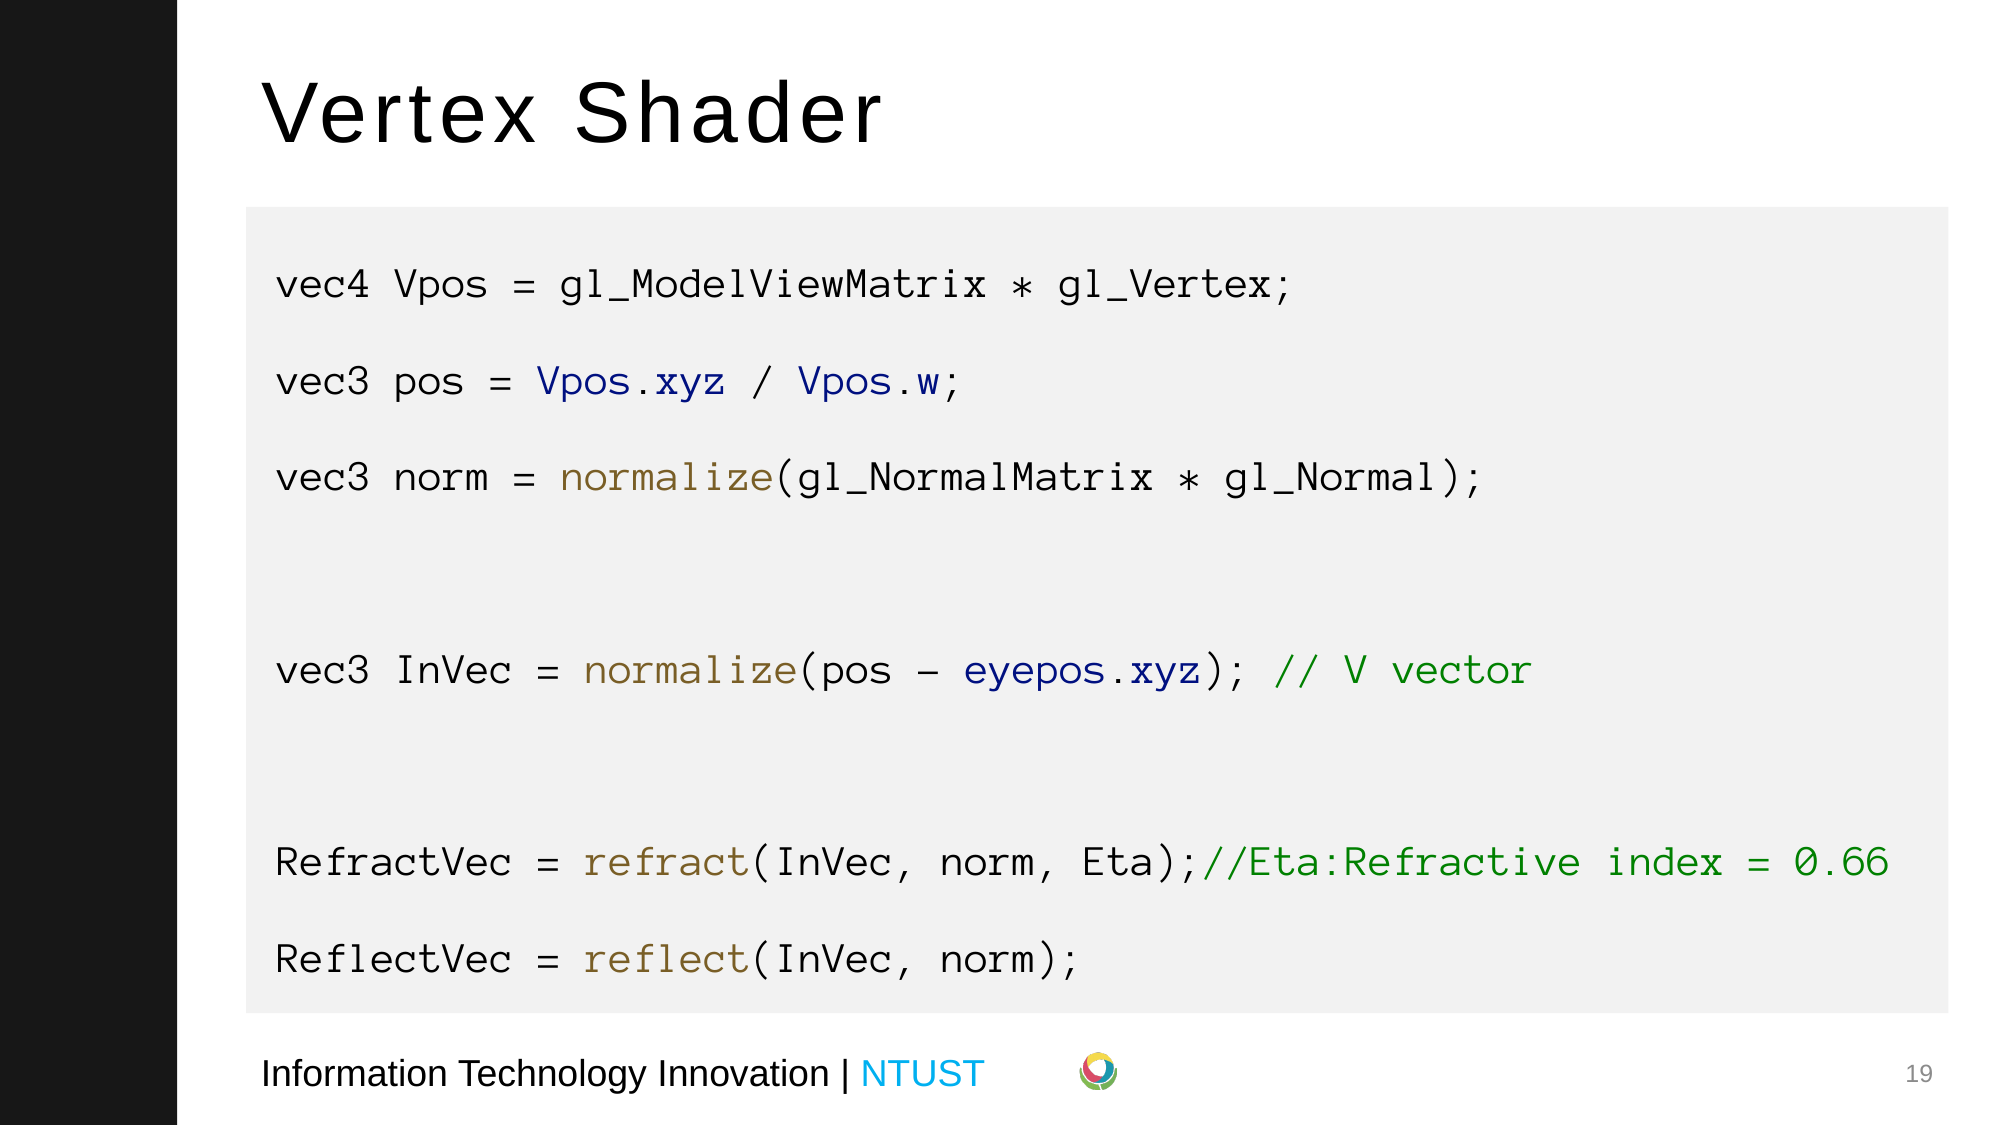

# Vertex Shader
vec4 Vpos = gl_ModelViewMatrix * gl_Vertex;
vec3 pos = Vpos.xyz / Vpos.w;
vec3 norm = normalize(gl_NormalMatrix * gl_Normal);

vec3 InVec = normalize(pos - eyepos.xyz); // V vector

RefractVec = refract(InVec, norm, Eta);//Eta:Refractive index = 0.66
ReflectVec = reflect(InVec, norm);